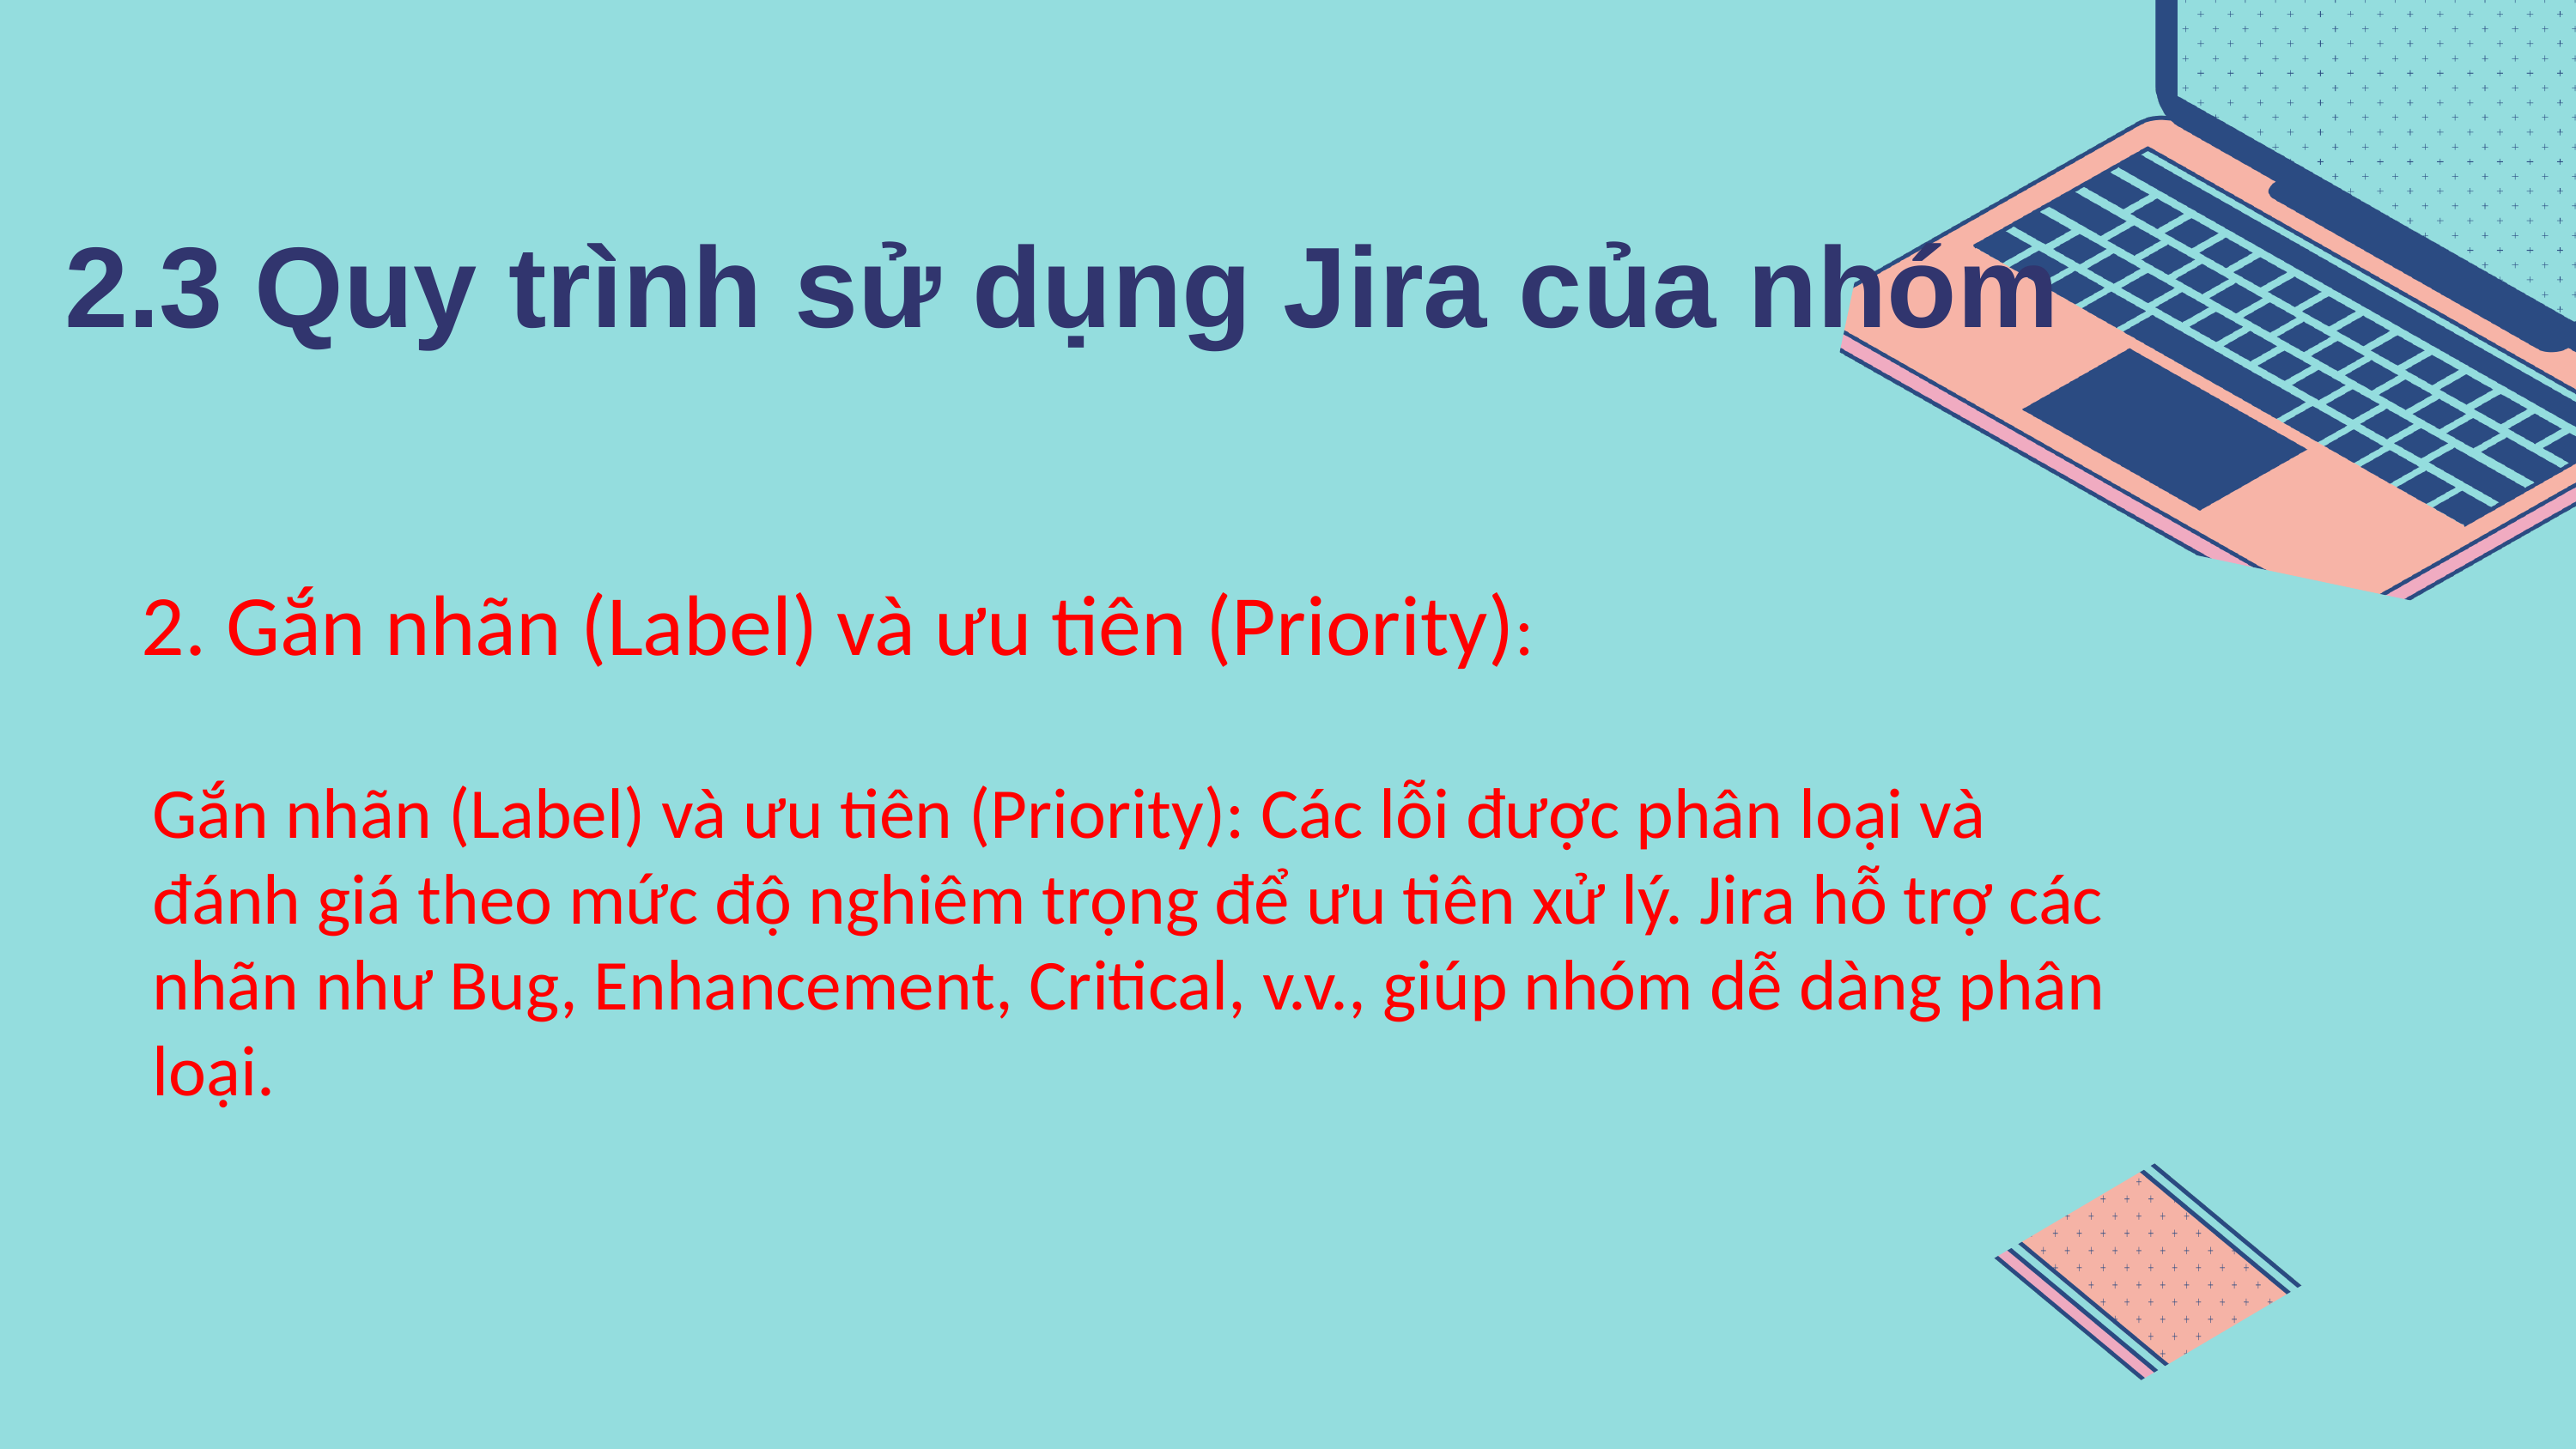

2.3 Quy trình sử dụng Jira của nhóm
2. Gắn nhãn (Label) và ưu tiên (Priority):
Gắn nhãn (Label) và ưu tiên (Priority): Các lỗi được phân loại và đánh giá theo mức độ nghiêm trọng để ưu tiên xử lý. Jira hỗ trợ các nhãn như Bug, Enhancement, Critical, v.v., giúp nhóm dễ dàng phân loại.